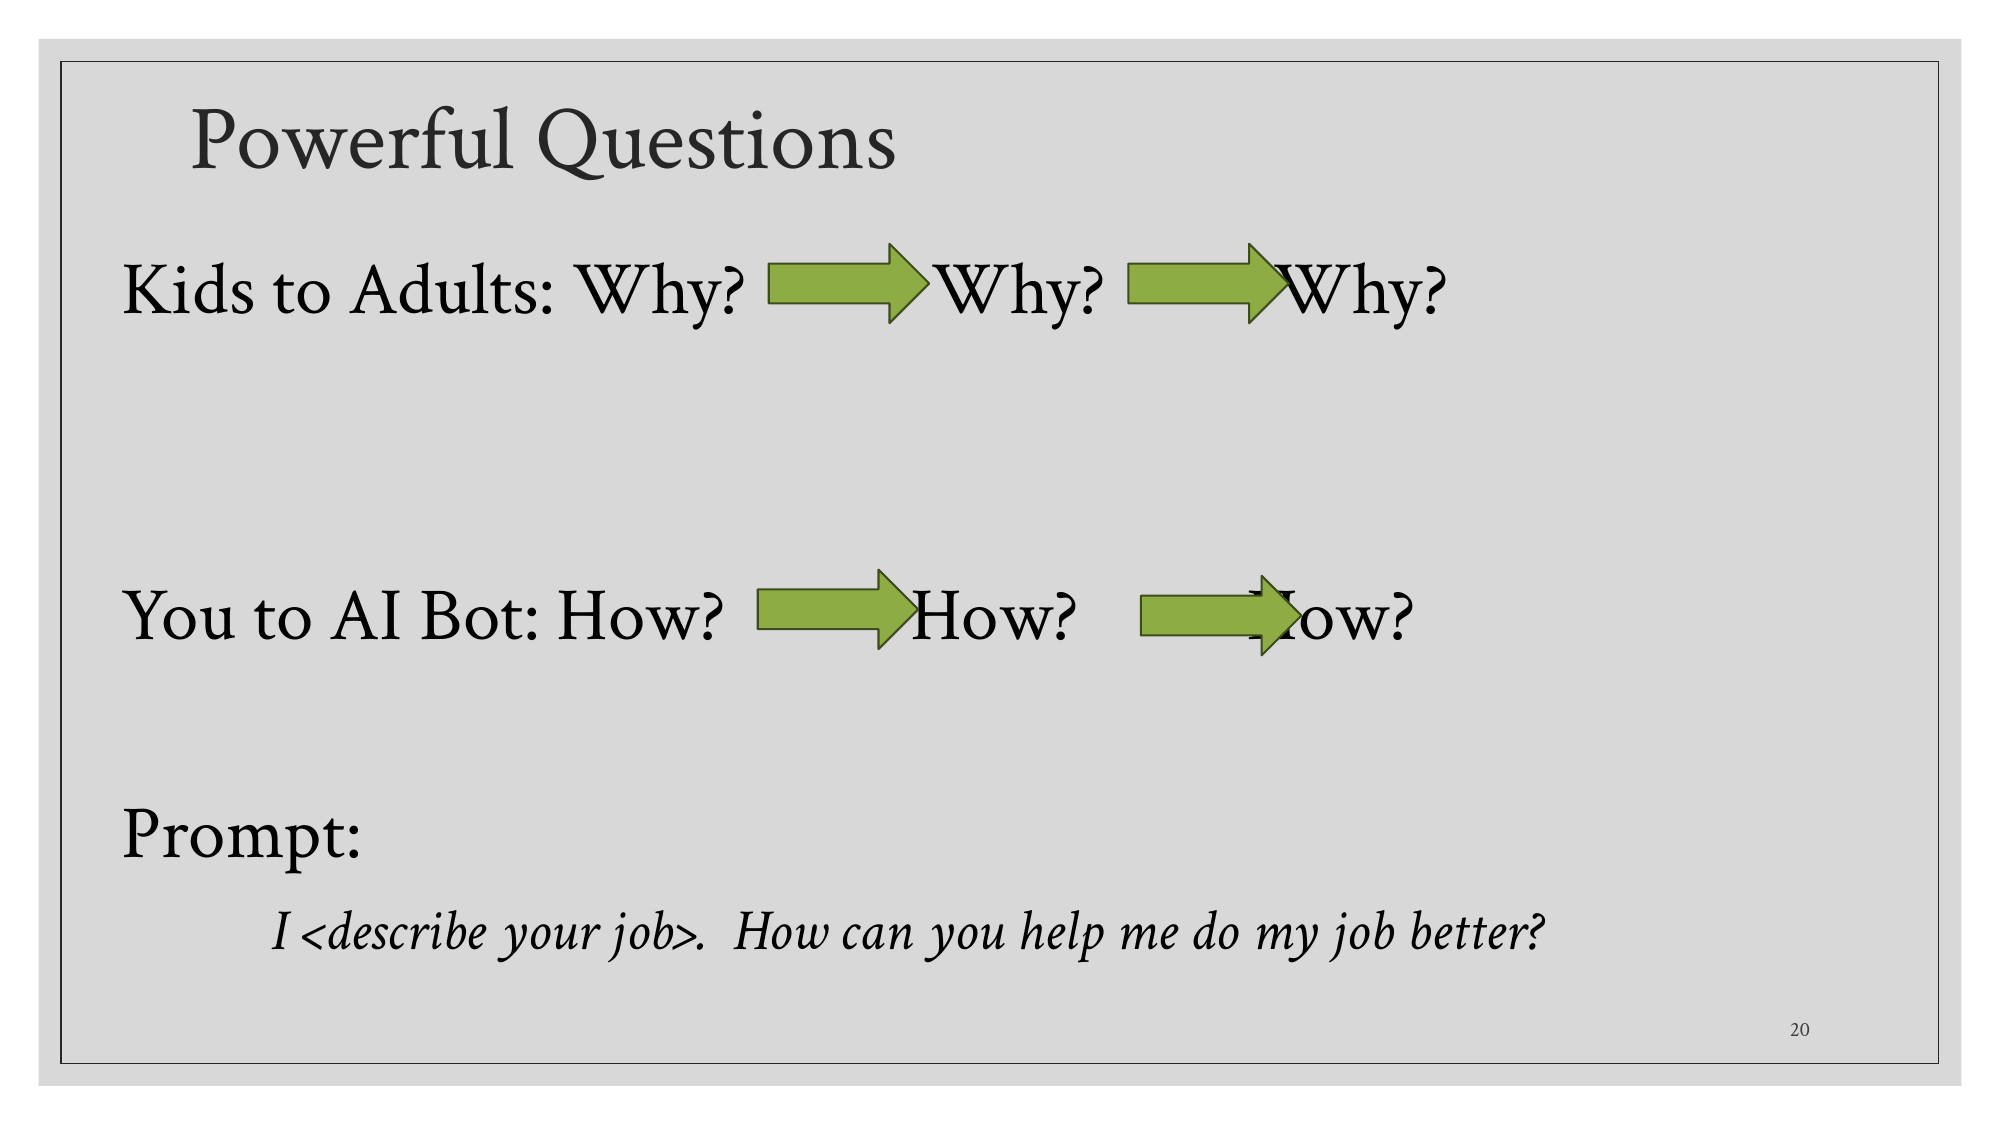

# Powerful Questions
Kids to Adults: Why?           Why?          Why?

You to AI Bot: How?           How?          How?

Prompt:
	I <describe your job>.  How can you help me do my job better?

20